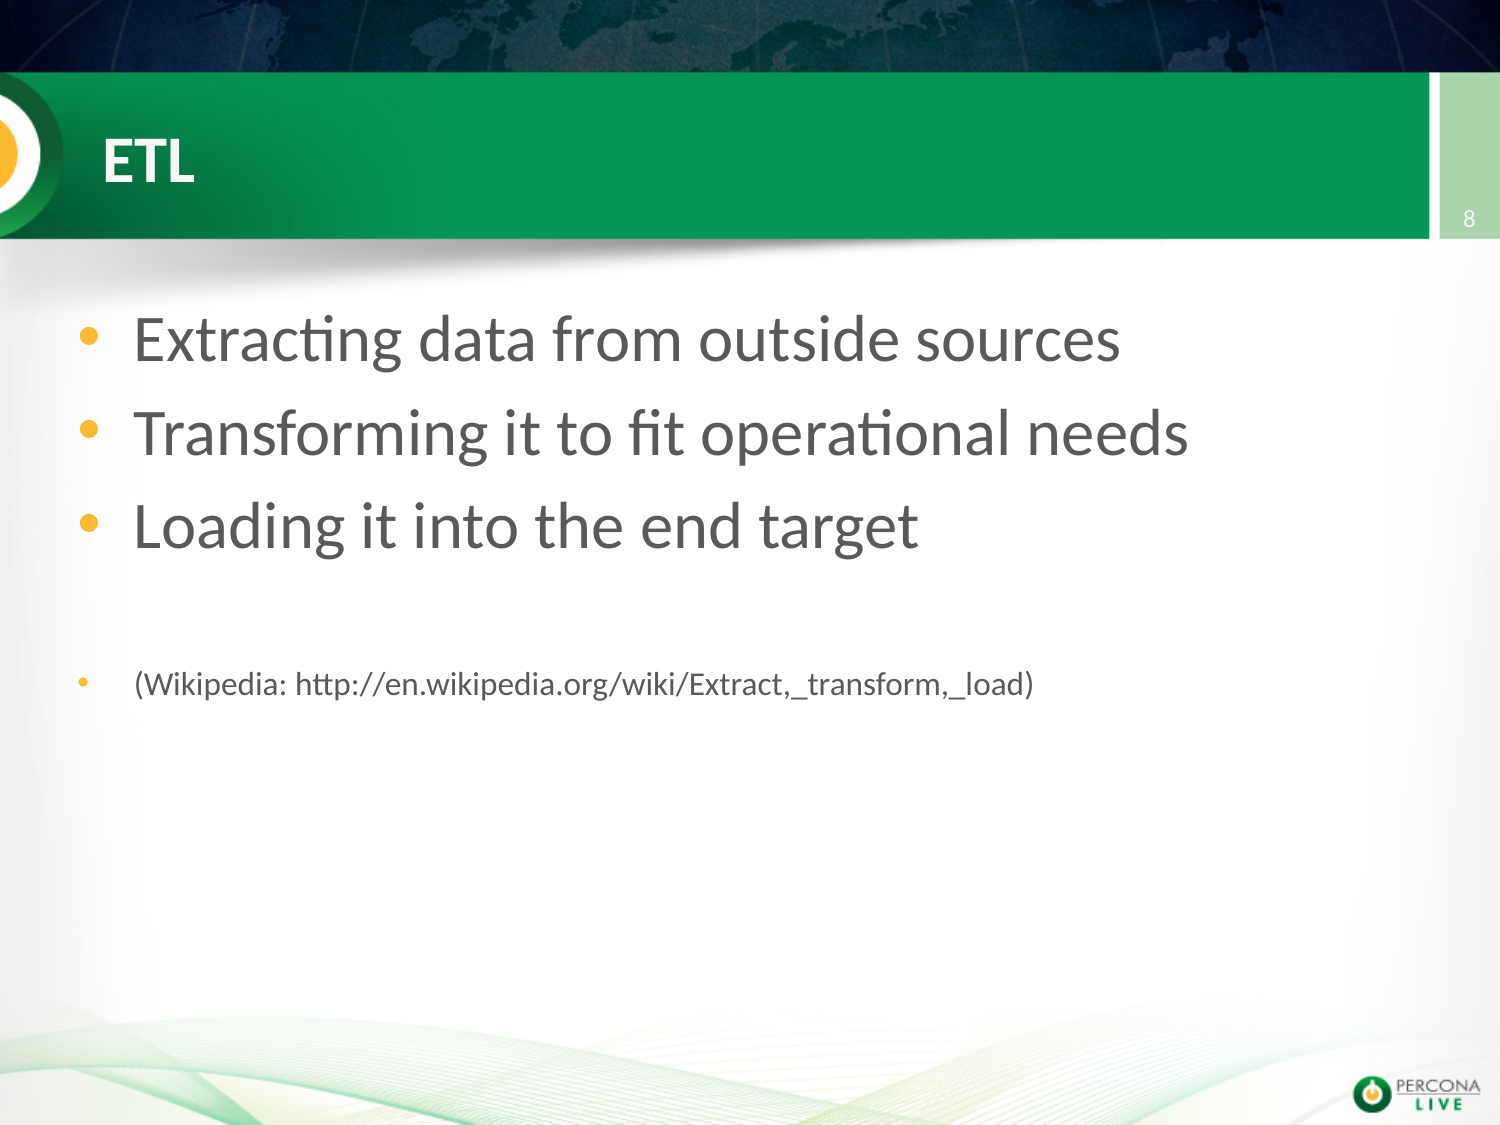

# ETL
8
Extracting data from outside sources
Transforming it to fit operational needs
Loading it into the end target

(Wikipedia: http://en.wikipedia.org/wiki/Extract,_transform,_load)